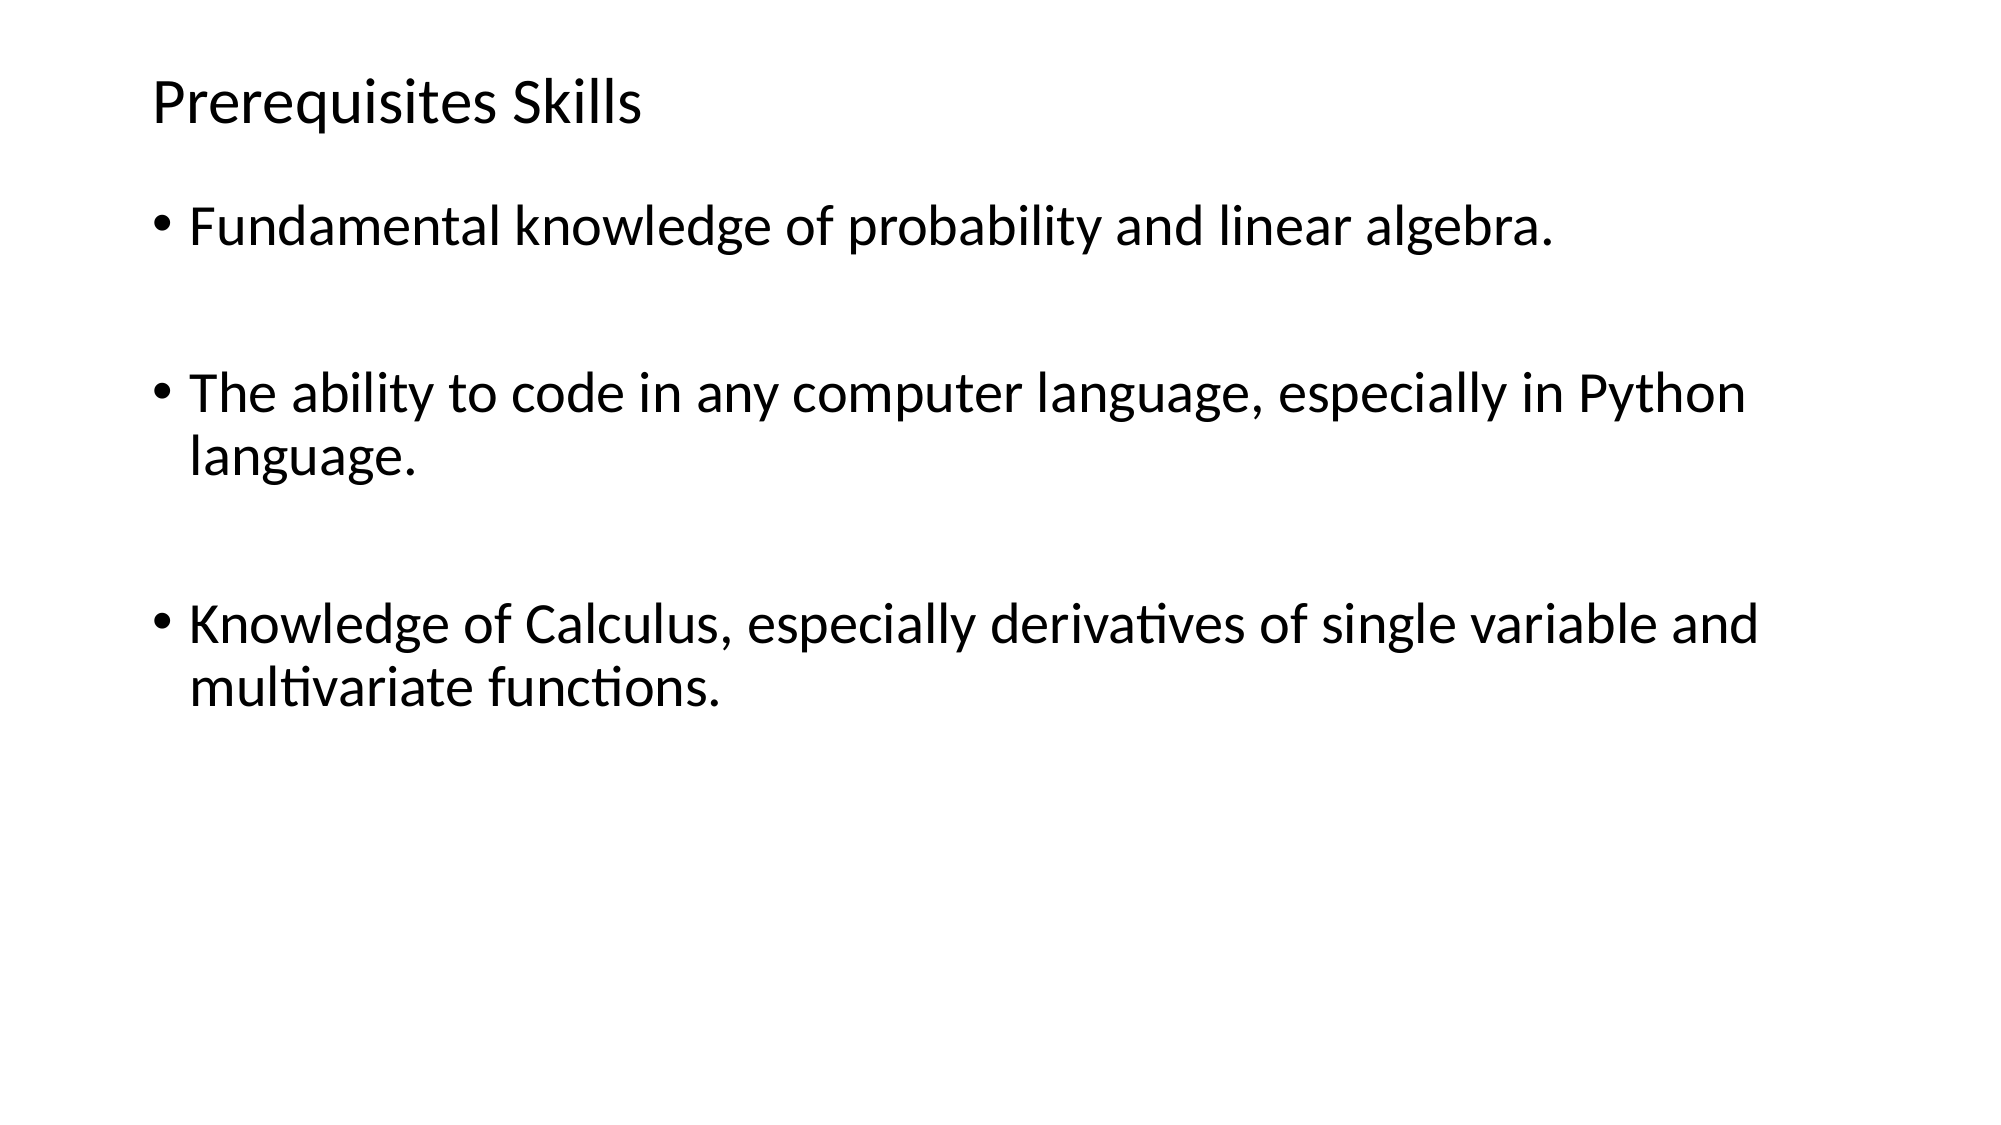

# Prerequisites Skills
Fundamental knowledge of probability and linear algebra.

The ability to code in any computer language, especially in Python language.

Knowledge of Calculus, especially derivatives of single variable and multivariate functions.